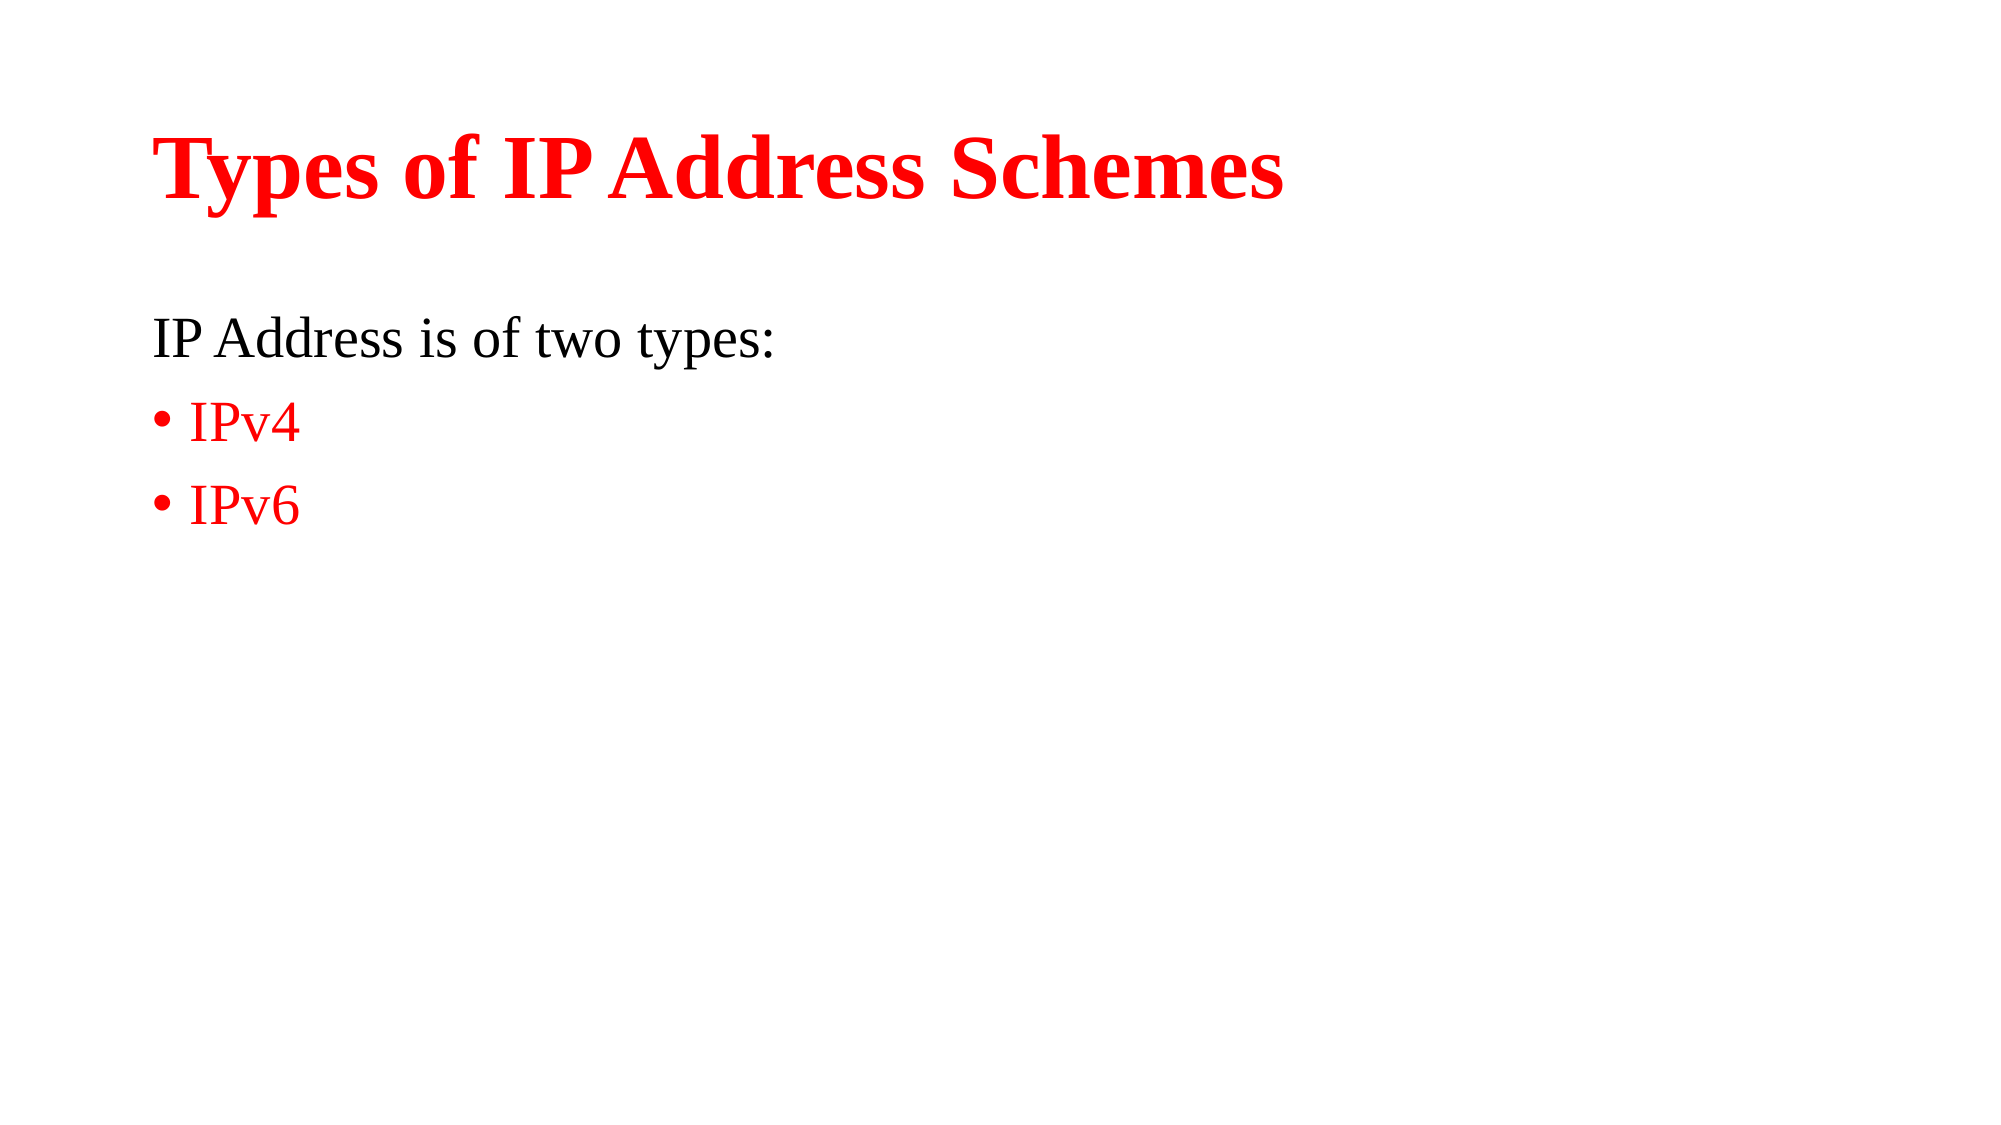

# Types of IP Address Schemes
IP Address is of two types:
IPv4
IPv6